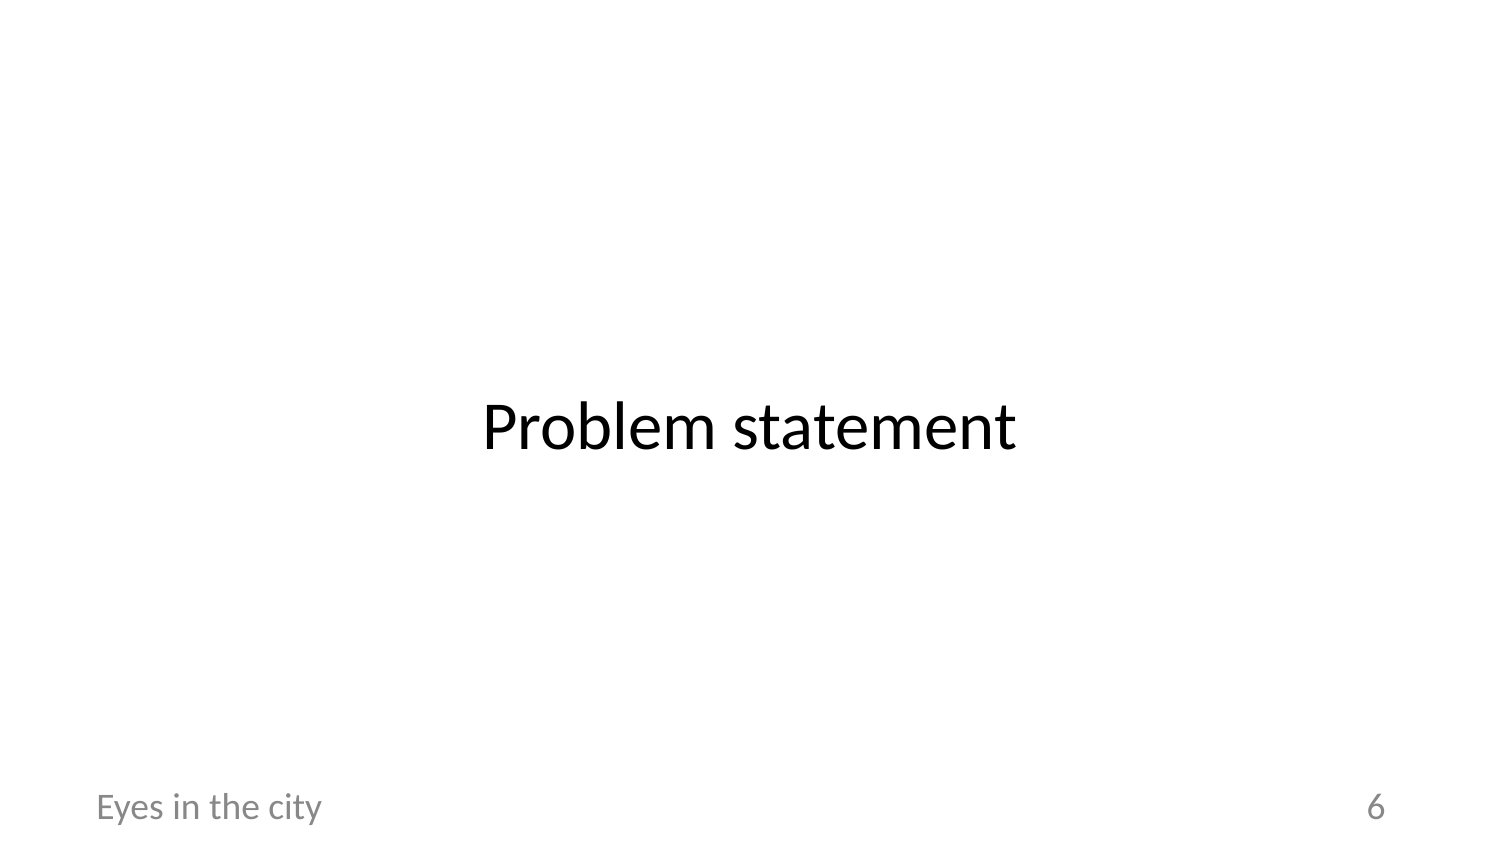

Problem statement
Eyes in the city
6